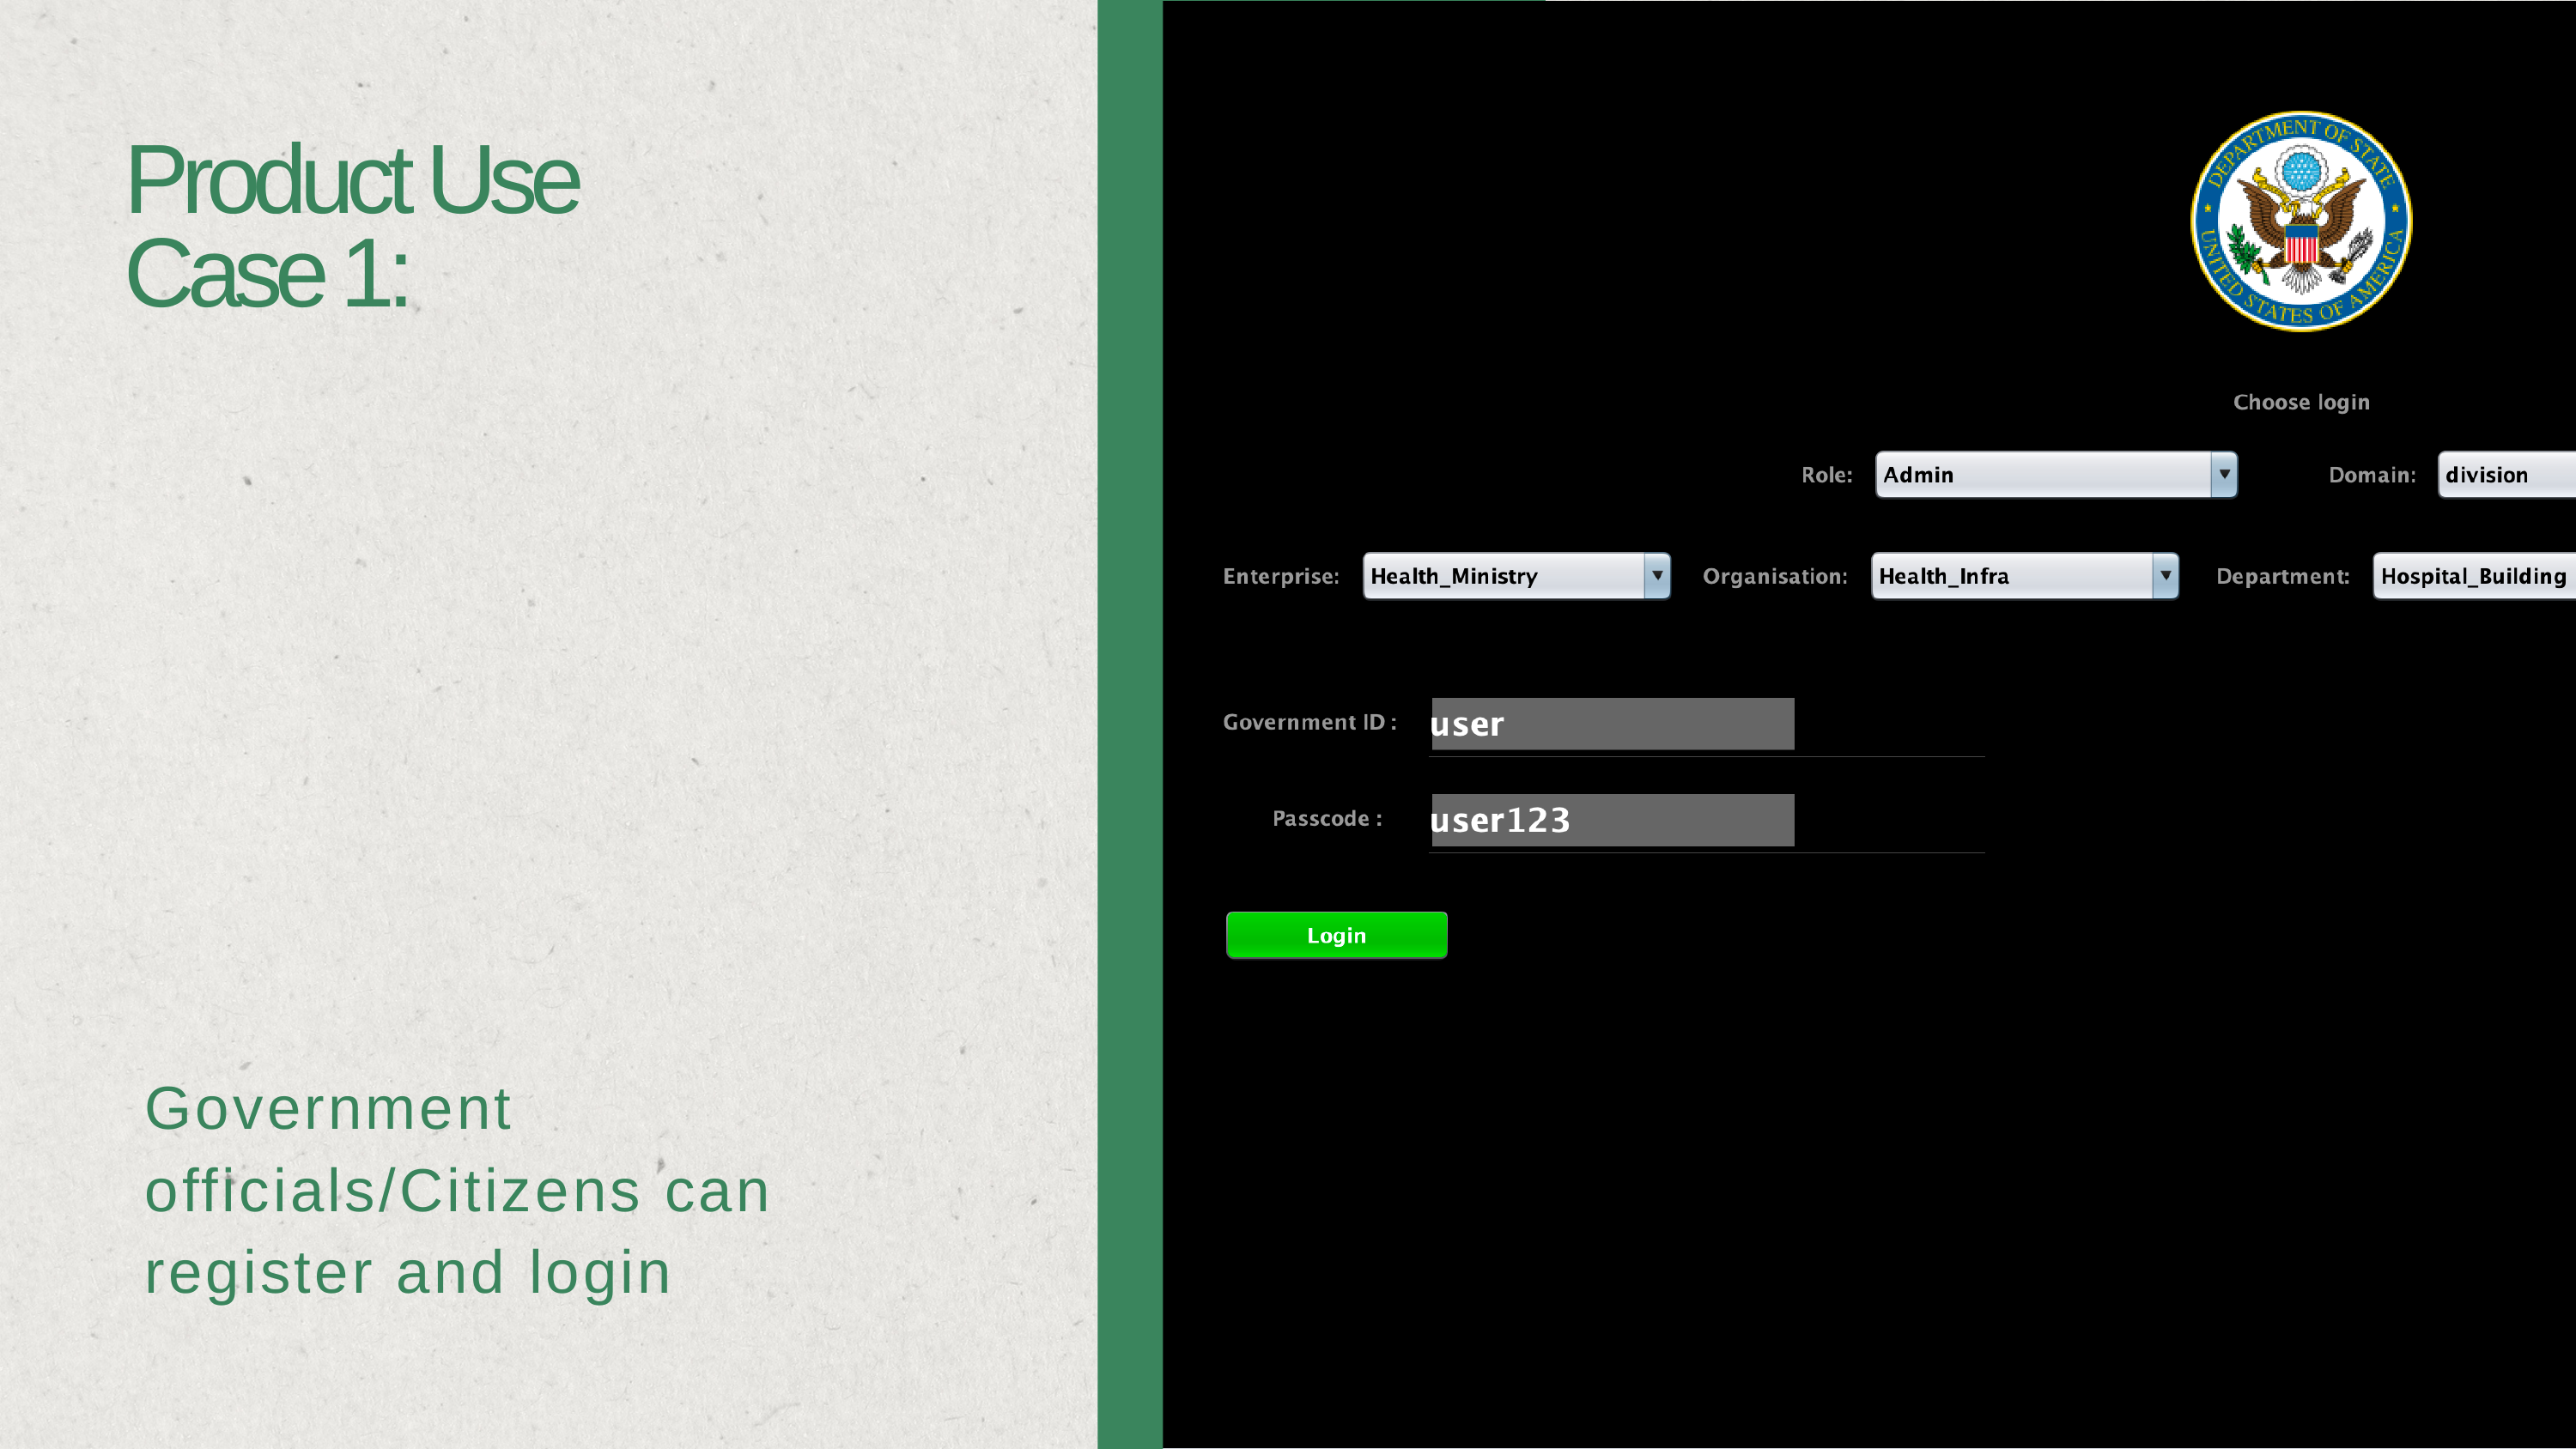

Product Use Case 1:
Government officials/Citizens can register and login